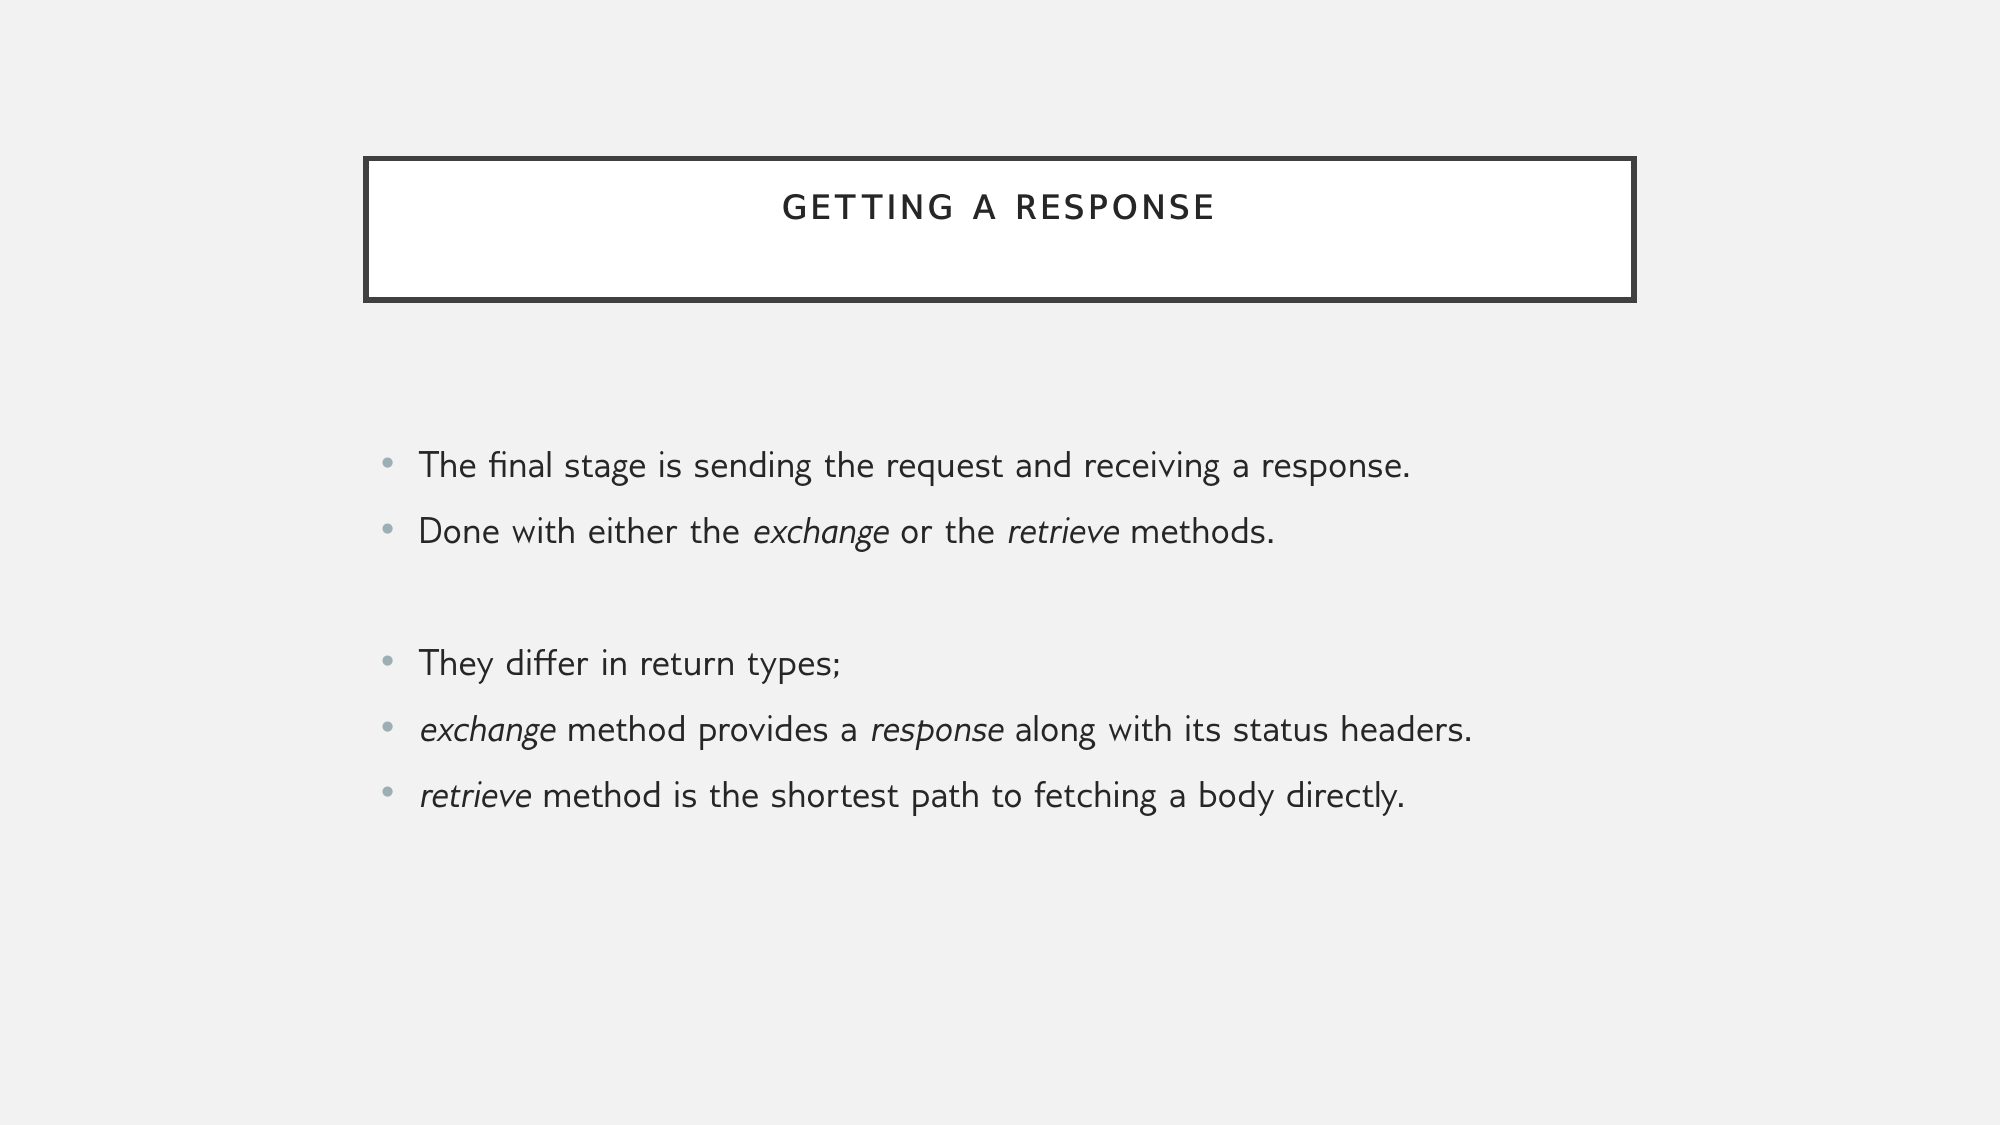

# Getting a Response
The final stage is sending the request and receiving a response.
Done with either the exchange or the retrieve methods.

They differ in return types;
exchange method provides a response along with its status headers.
retrieve method is the shortest path to fetching a body directly.